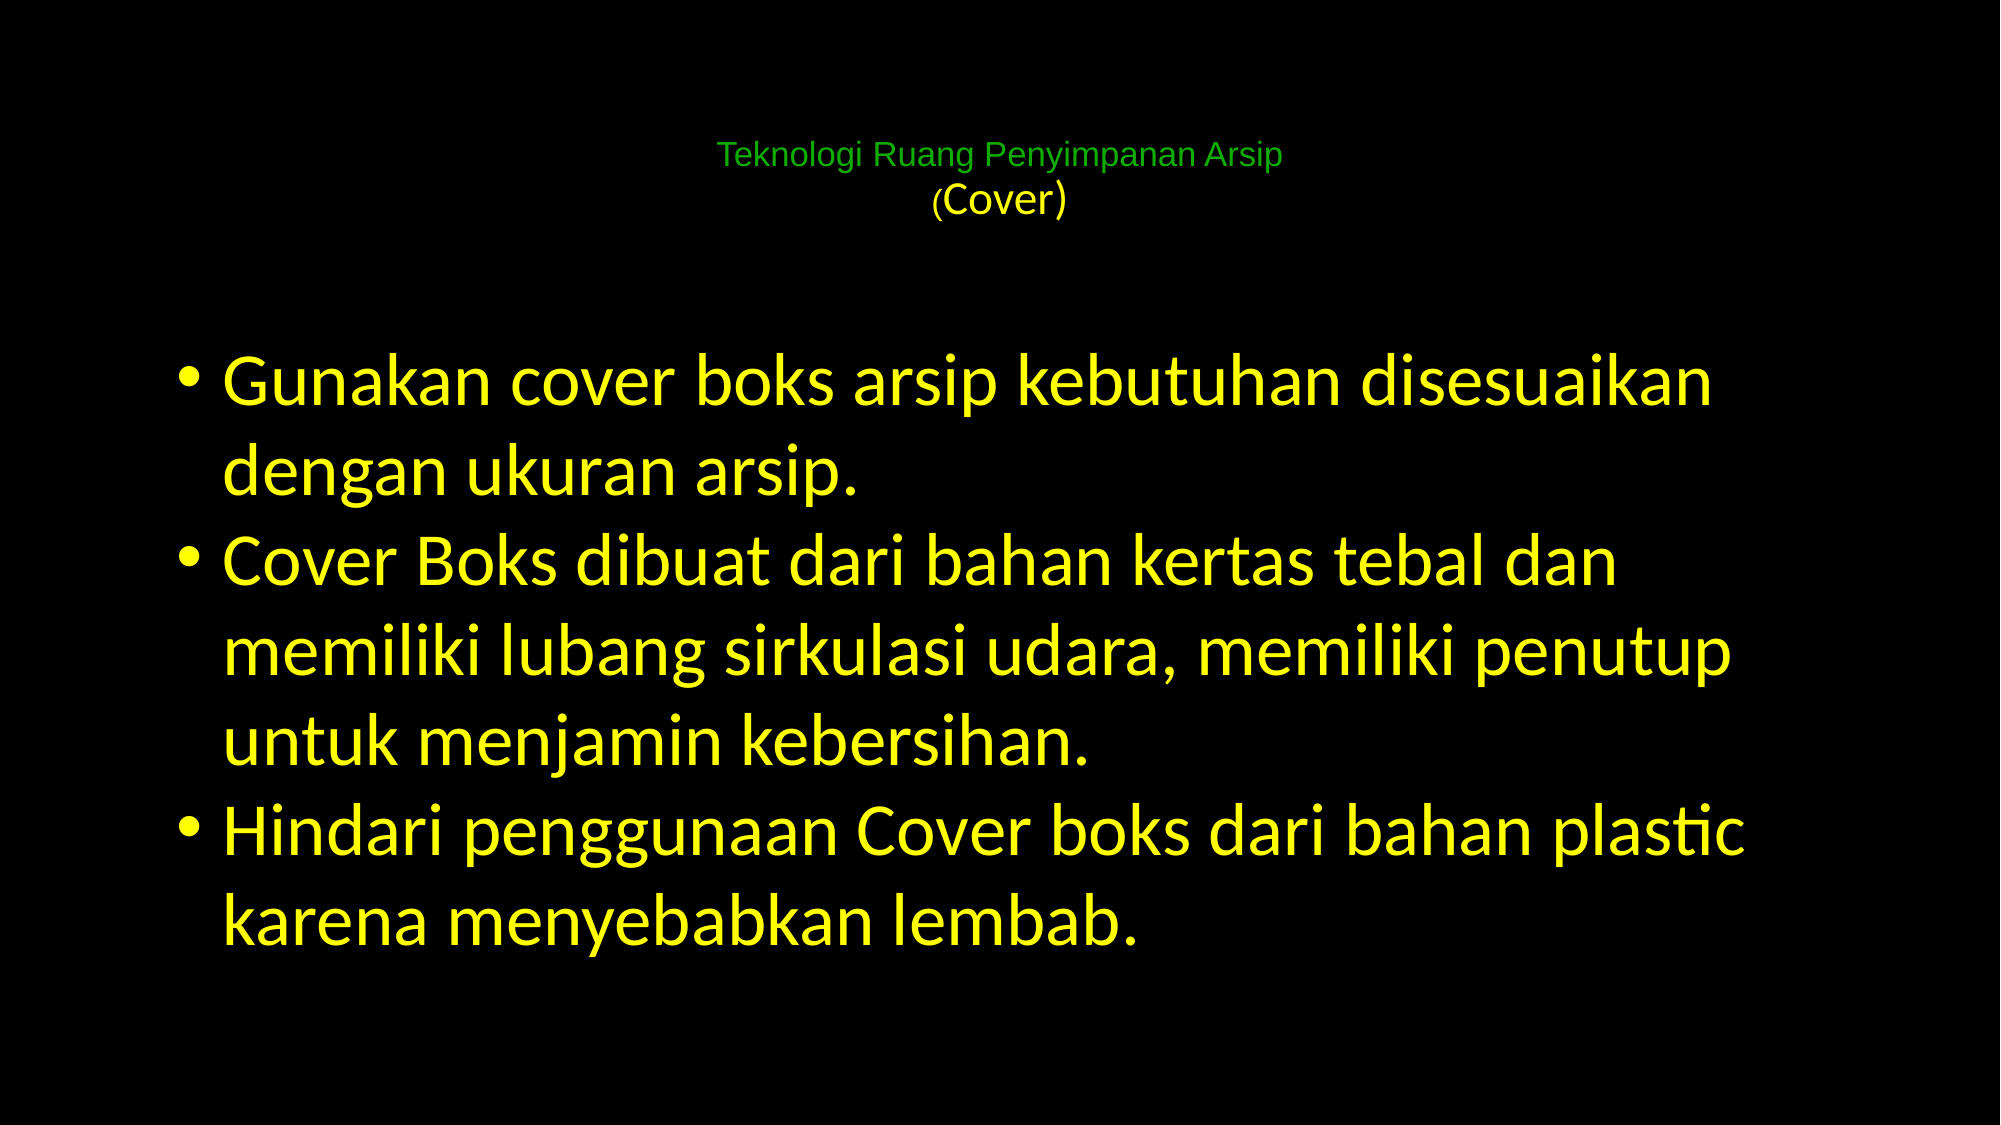

# Teknologi Ruang Penyimpanan Arsip (Cover)
Gunakan cover boks arsip kebutuhan disesuaikan dengan ukuran arsip.
Cover Boks dibuat dari bahan kertas tebal dan memiliki lubang sirkulasi udara, memiliki penutup untuk menjamin kebersihan.
Hindari penggunaan Cover boks dari bahan plastic karena menyebabkan lembab.